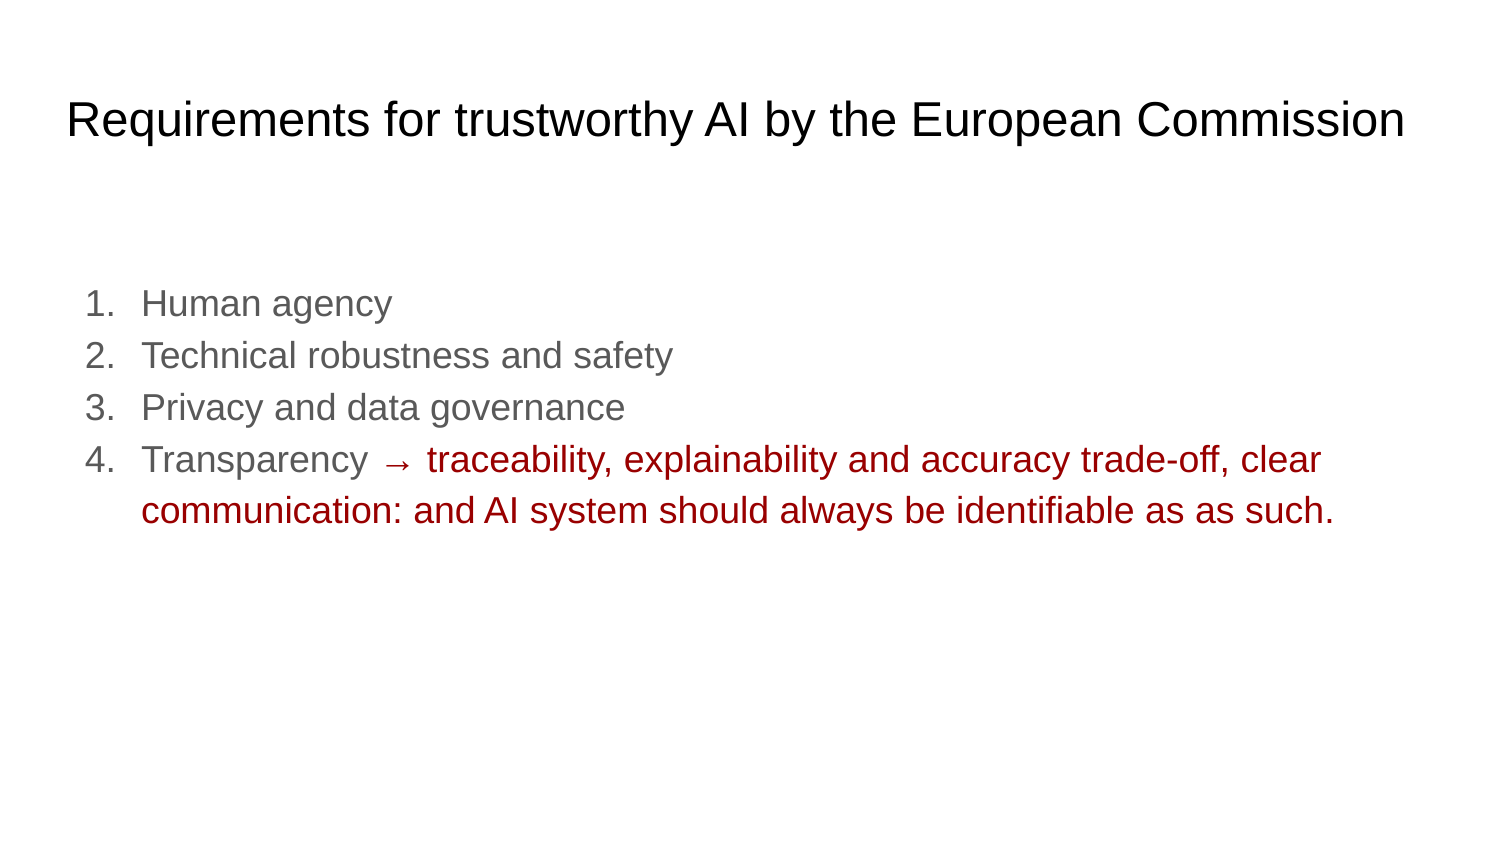

# Requirements for trustworthy AI by the European Commission
Human agency
Technical robustness and safety
Privacy and data governance
Transparency → traceability, explainability and accuracy trade-off, clear communication: and AI system should always be identifiable as as such.